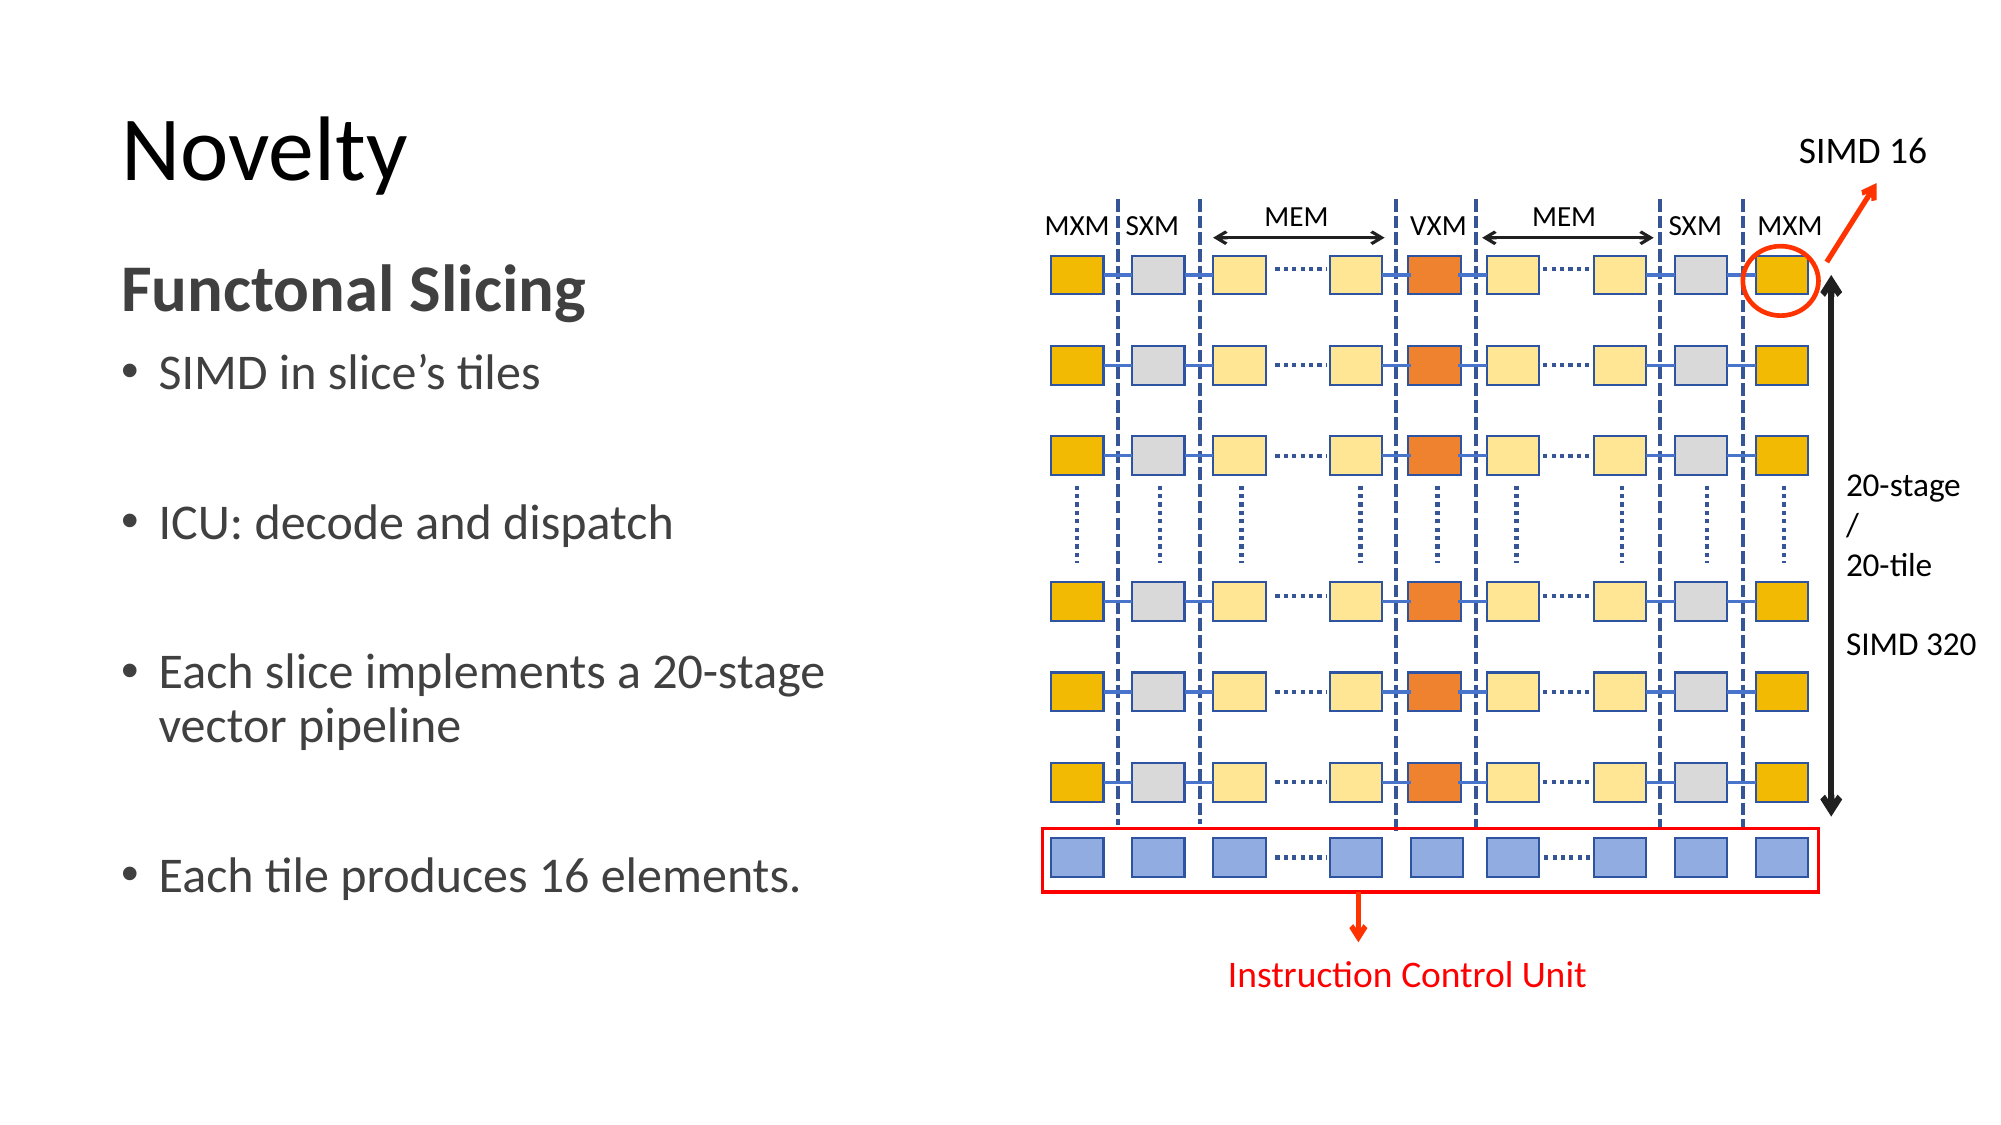

# Novelty
SIMD 16
MEM
MEM
MXM
MXM
SXM
VXM
SXM
Functonal Slicing
SIMD in slice’s tiles

ICU: decode and dispatch

Each slice implements a 20-stage vector pipeline

Each tile produces 16 elements.

20-stage
/
20-tile

SIMD 320

Instruction Control Unit